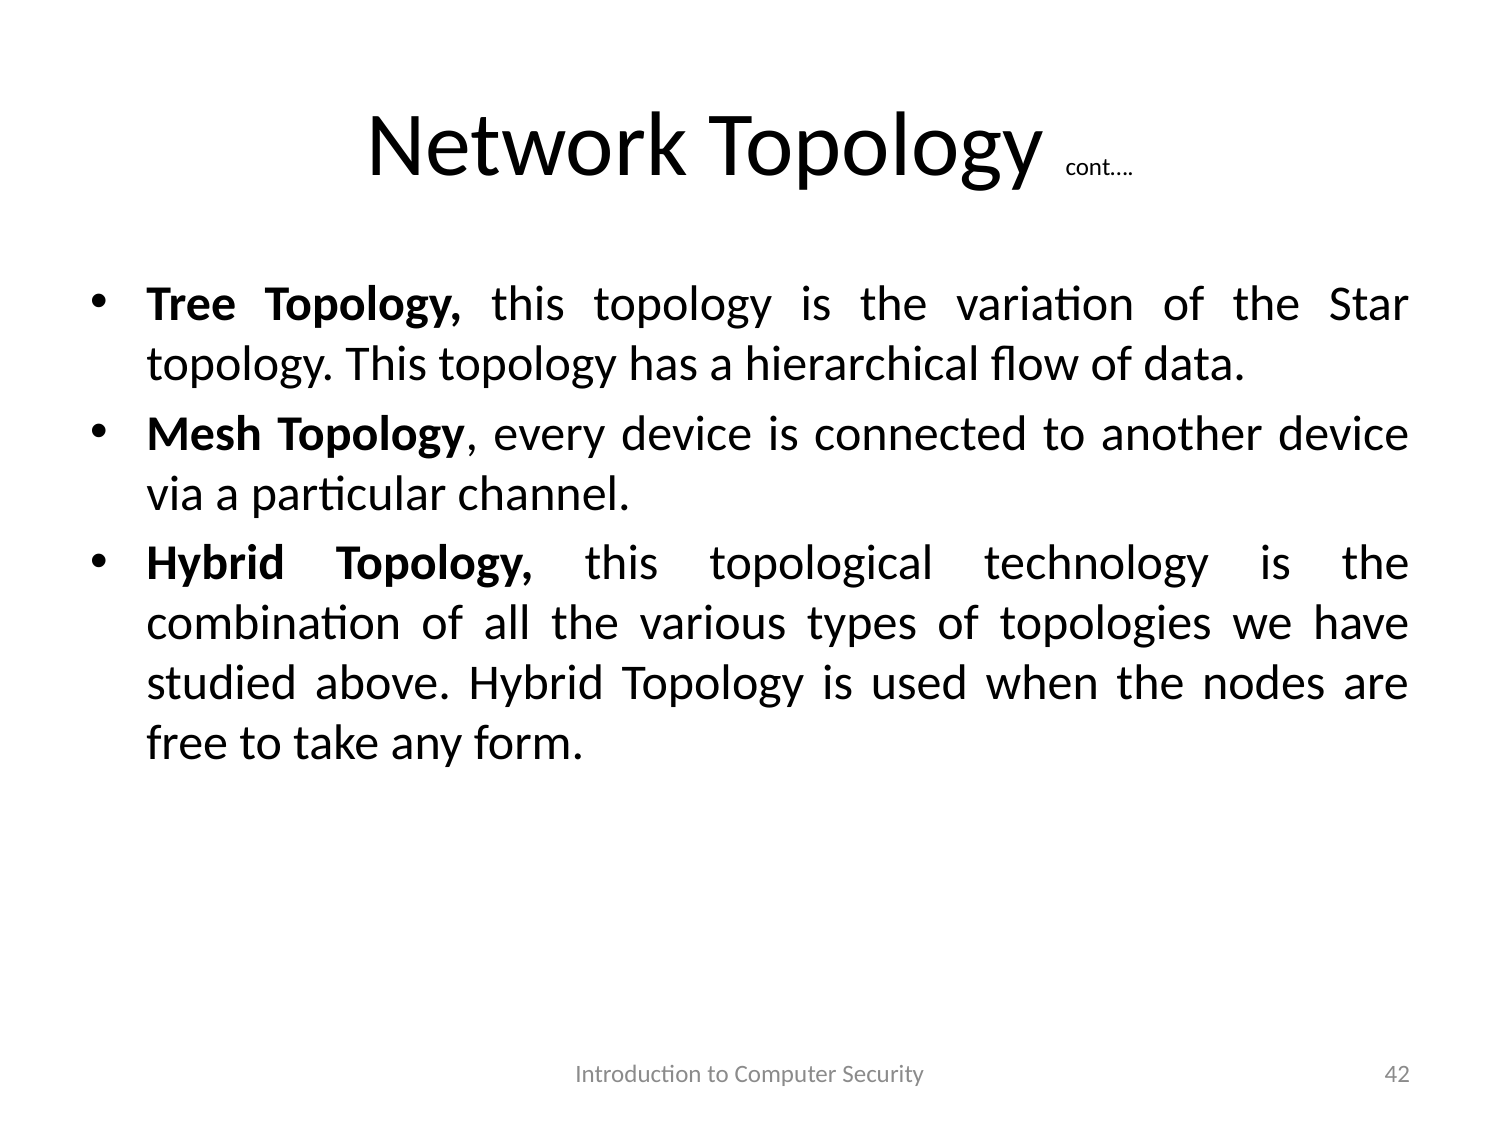

# Network Topology cont….
Tree Topology, this topology is the variation of the Star topology. This topology has a hierarchical flow of data.
Mesh Topology, every device is connected to another device via a particular channel.
Hybrid Topology, this topological technology is the combination of all the various types of topologies we have studied above. Hybrid Topology is used when the nodes are free to take any form.

Introduction to Computer Security
42